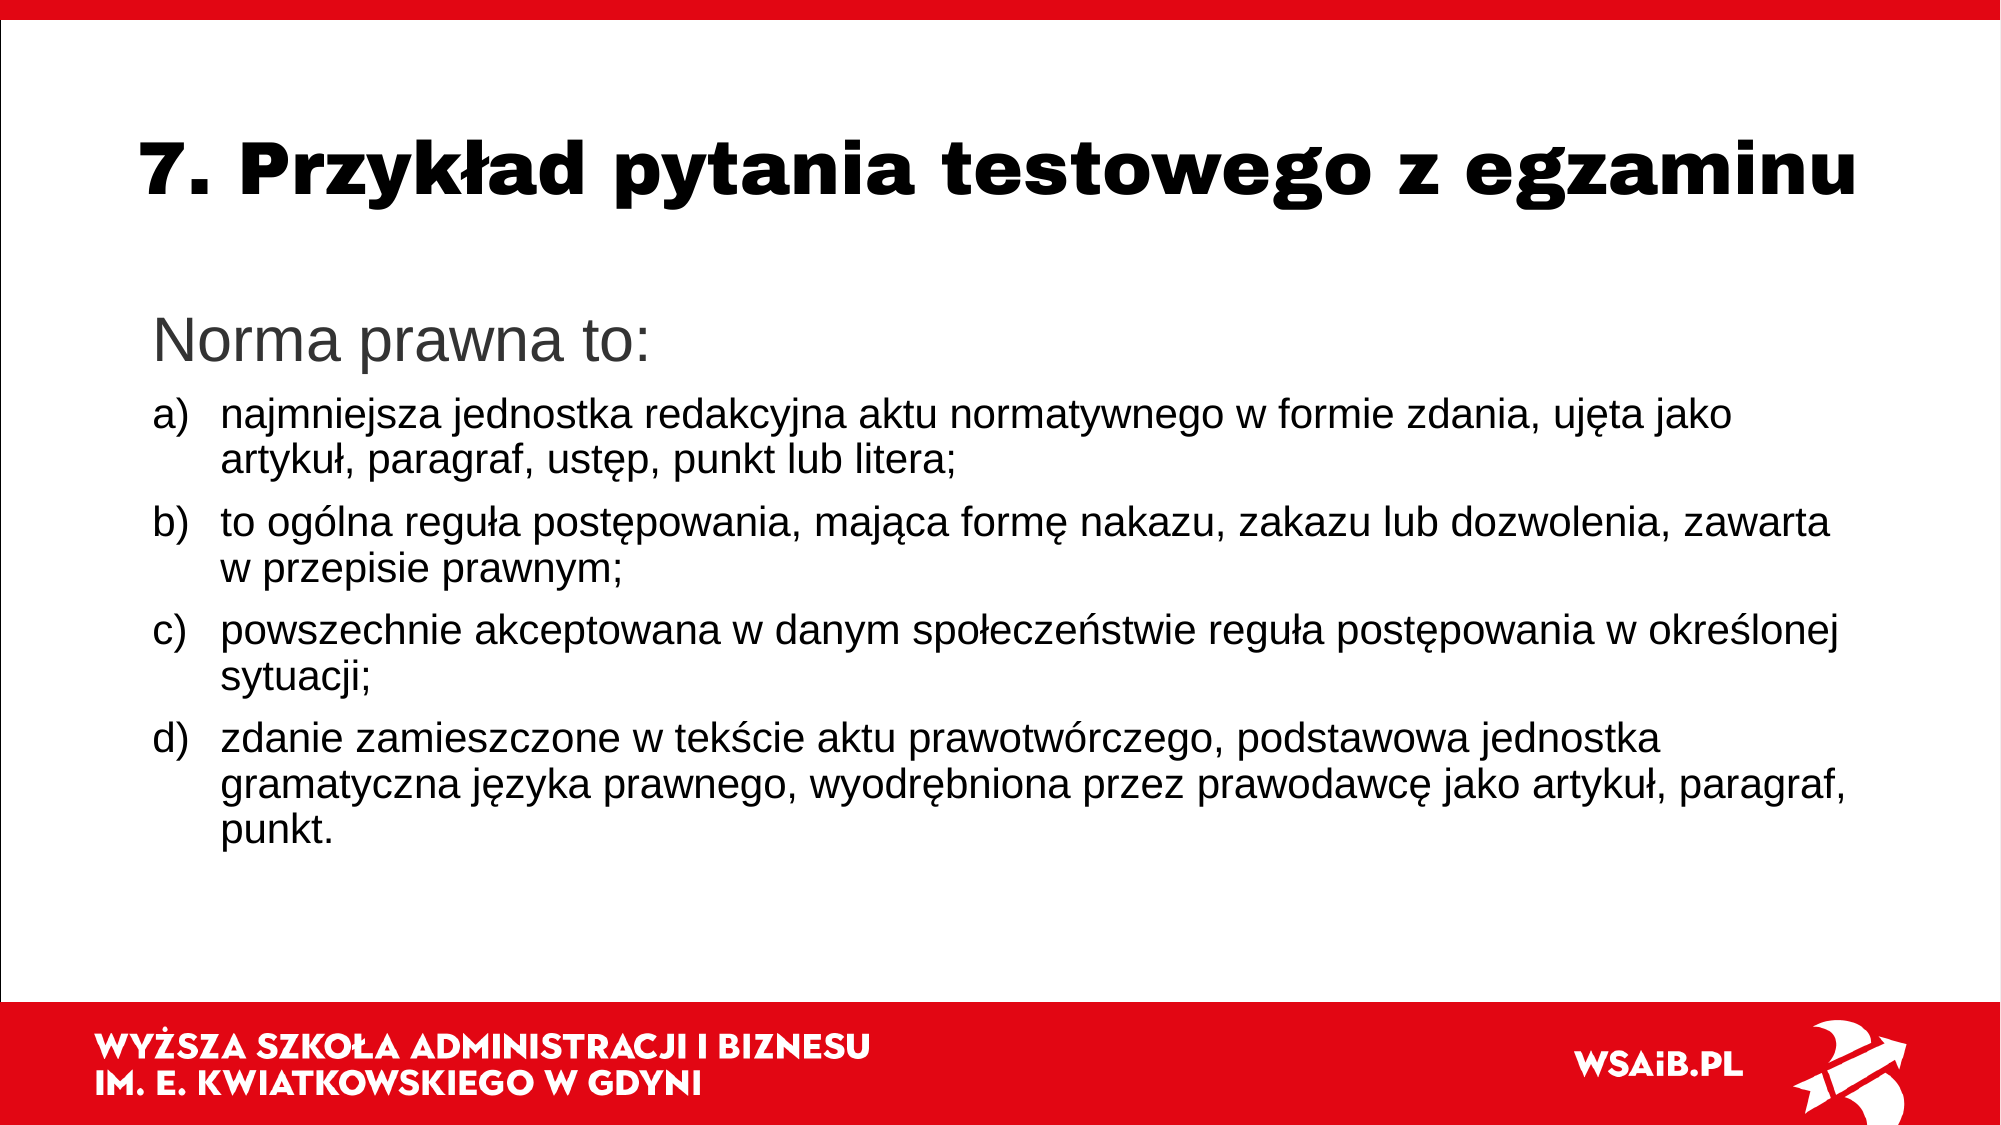

# 7. Przykład pytania testowego z egzaminu
Norma prawna to:
najmniejsza jednostka redakcyjna aktu normatywnego w formie zdania, ujęta jako artykuł, paragraf, ustęp, punkt lub litera;
to ogólna reguła postępowania, mająca formę nakazu, zakazu lub dozwolenia, zawarta w przepisie prawnym;
powszechnie akceptowana w danym społeczeństwie reguła postępowania w określonej sytuacji;
zdanie zamieszczone w tekście aktu prawotwórczego, podstawowa jednostka gramatyczna języka prawnego, wyodrębniona przez prawodawcę jako artykuł, paragraf, punkt.